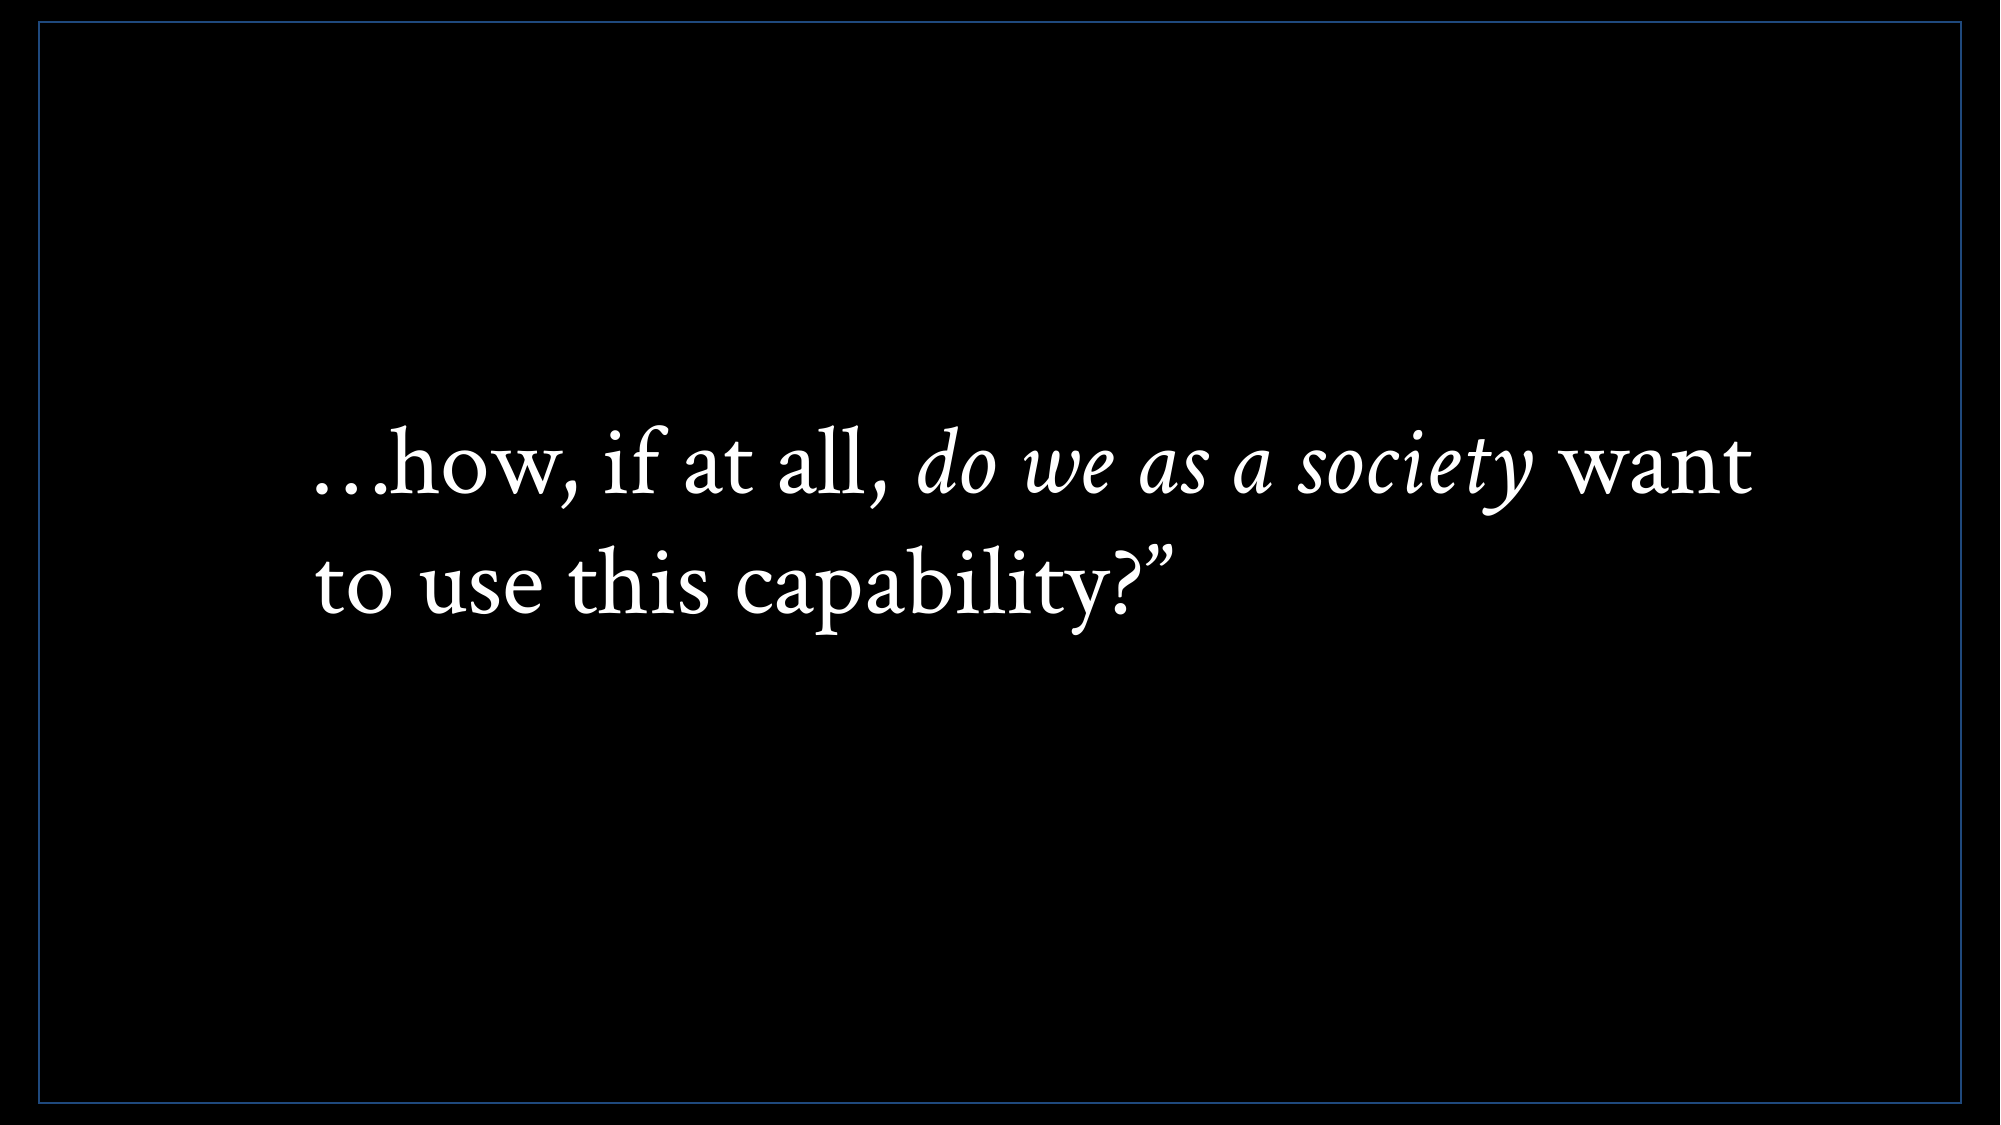

# Project overview
…how, if at all, do we as a society want to use this capability?”